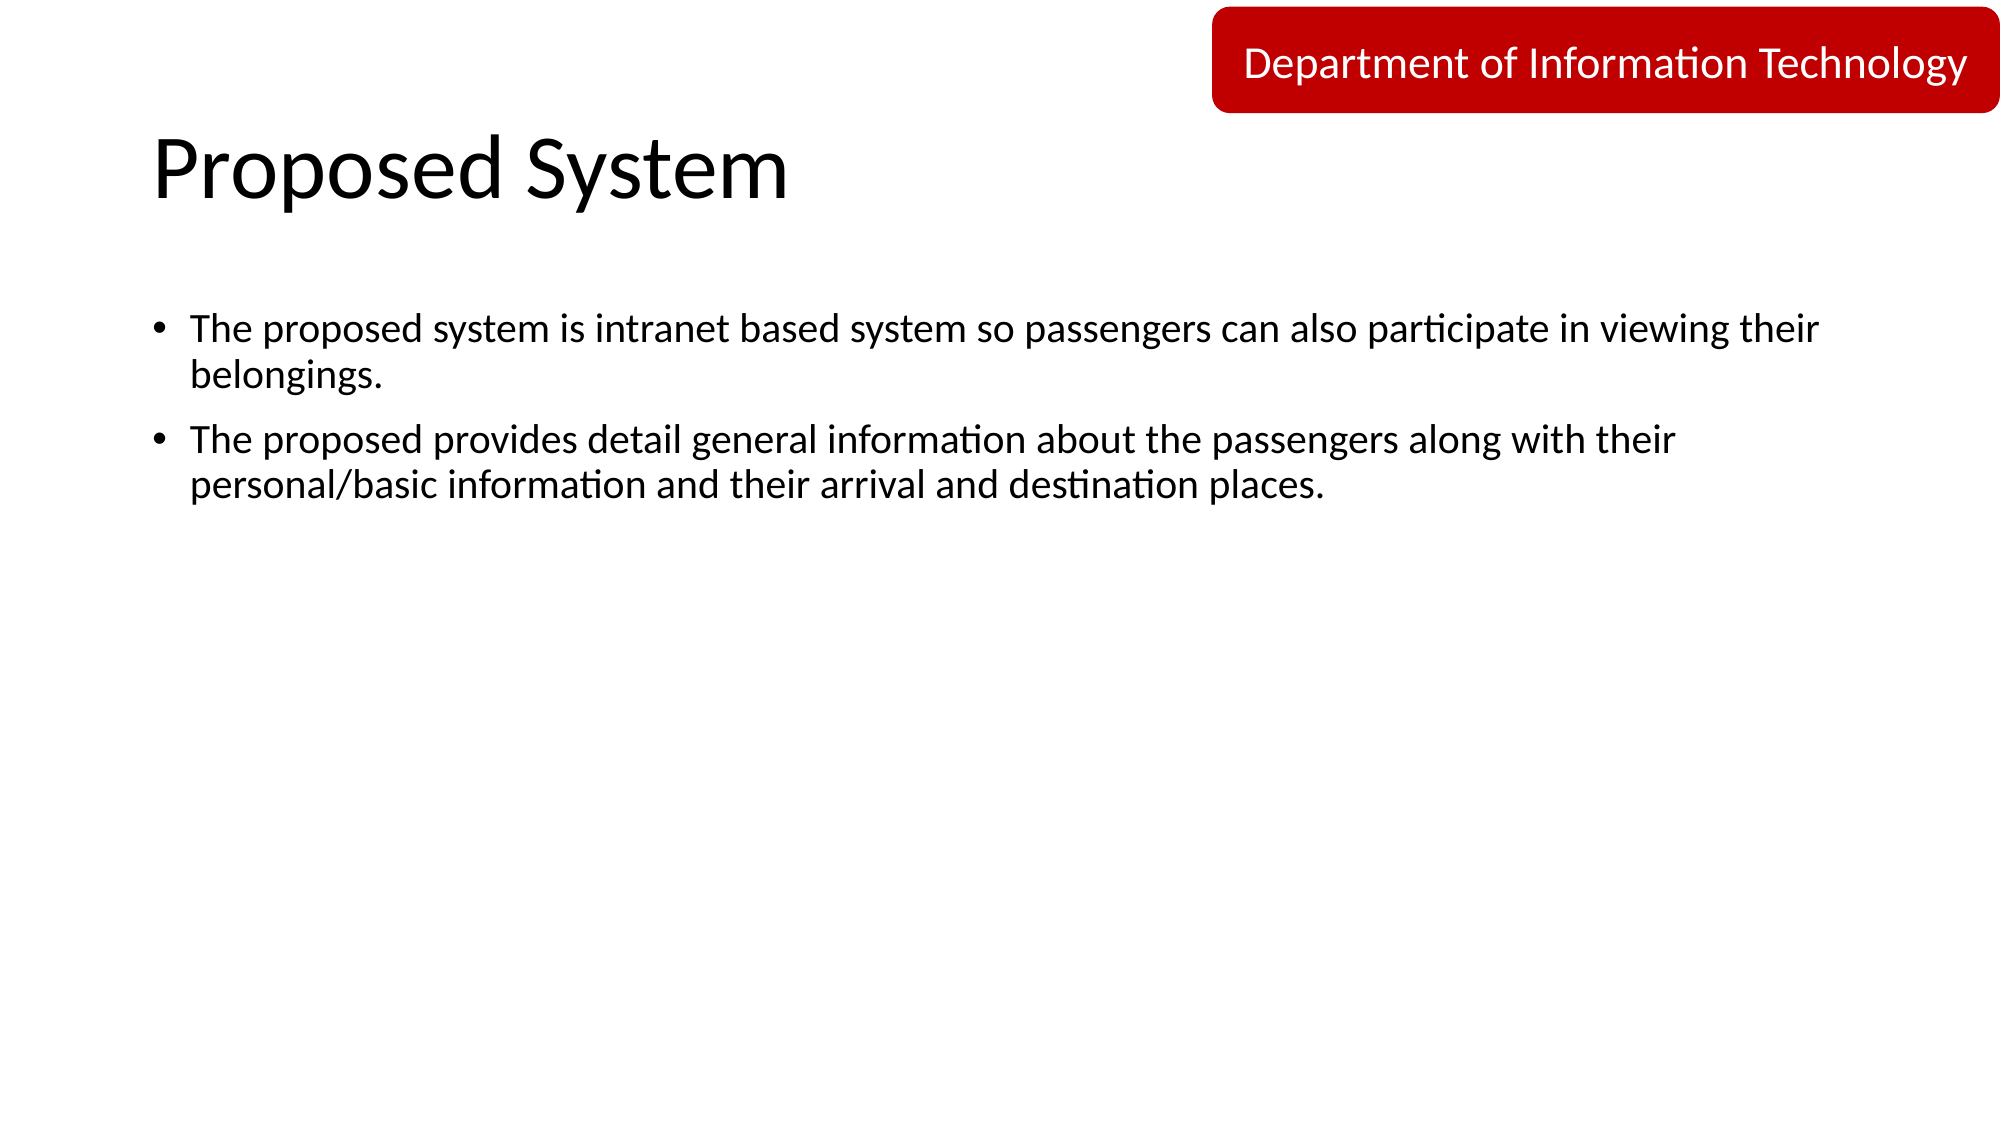

# Proposed System
The proposed system is intranet based system so passengers can also participate in viewing their belongings.
The proposed provides detail general information about the passengers along with their personal/basic information and their arrival and destination places.